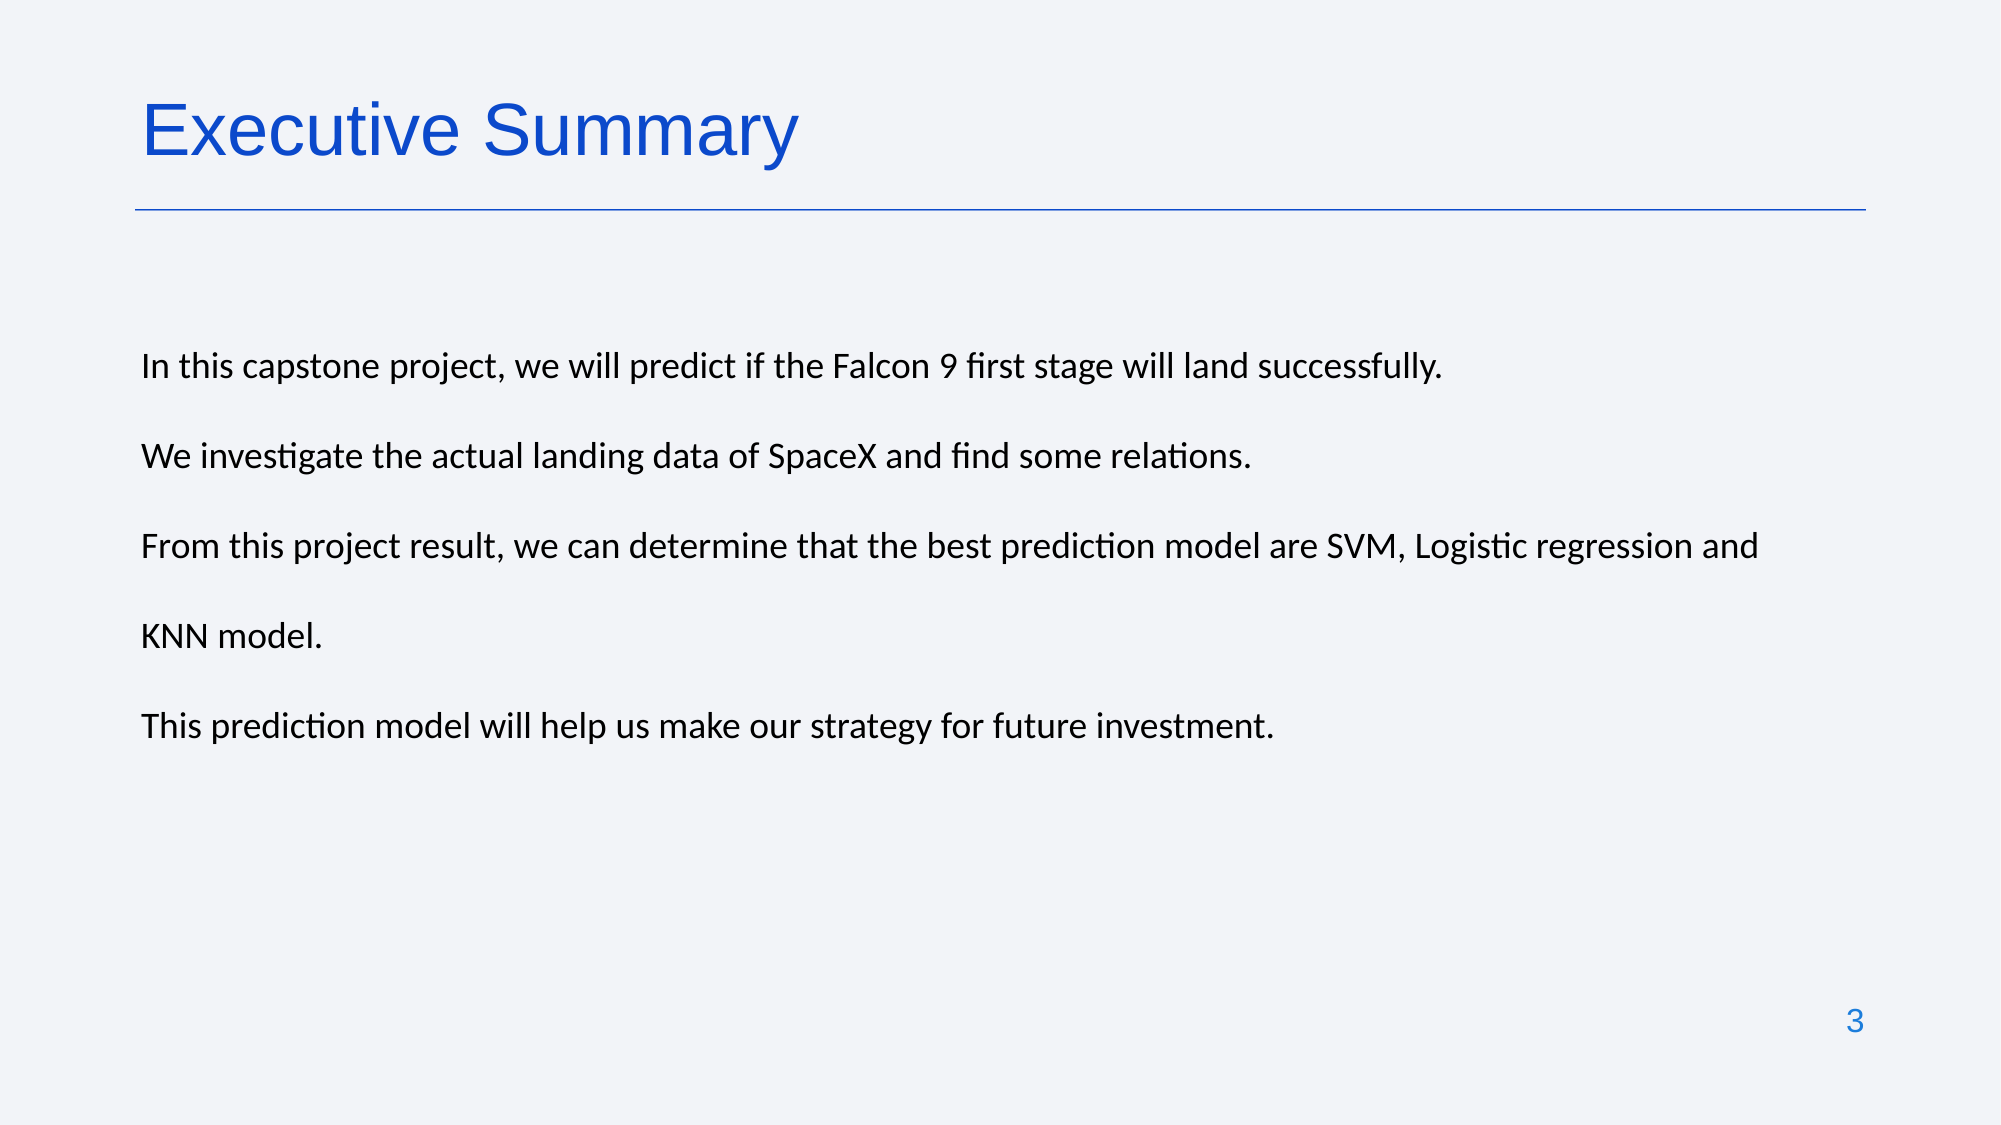

Executive Summary
In this capstone project, we will predict if the Falcon 9 first stage will land successfully.
We investigate the actual landing data of SpaceX and find some relations.
From this project result, we can determine that the best prediction model are SVM, Logistic regression and KNN model.
This prediction model will help us make our strategy for future investment.

3